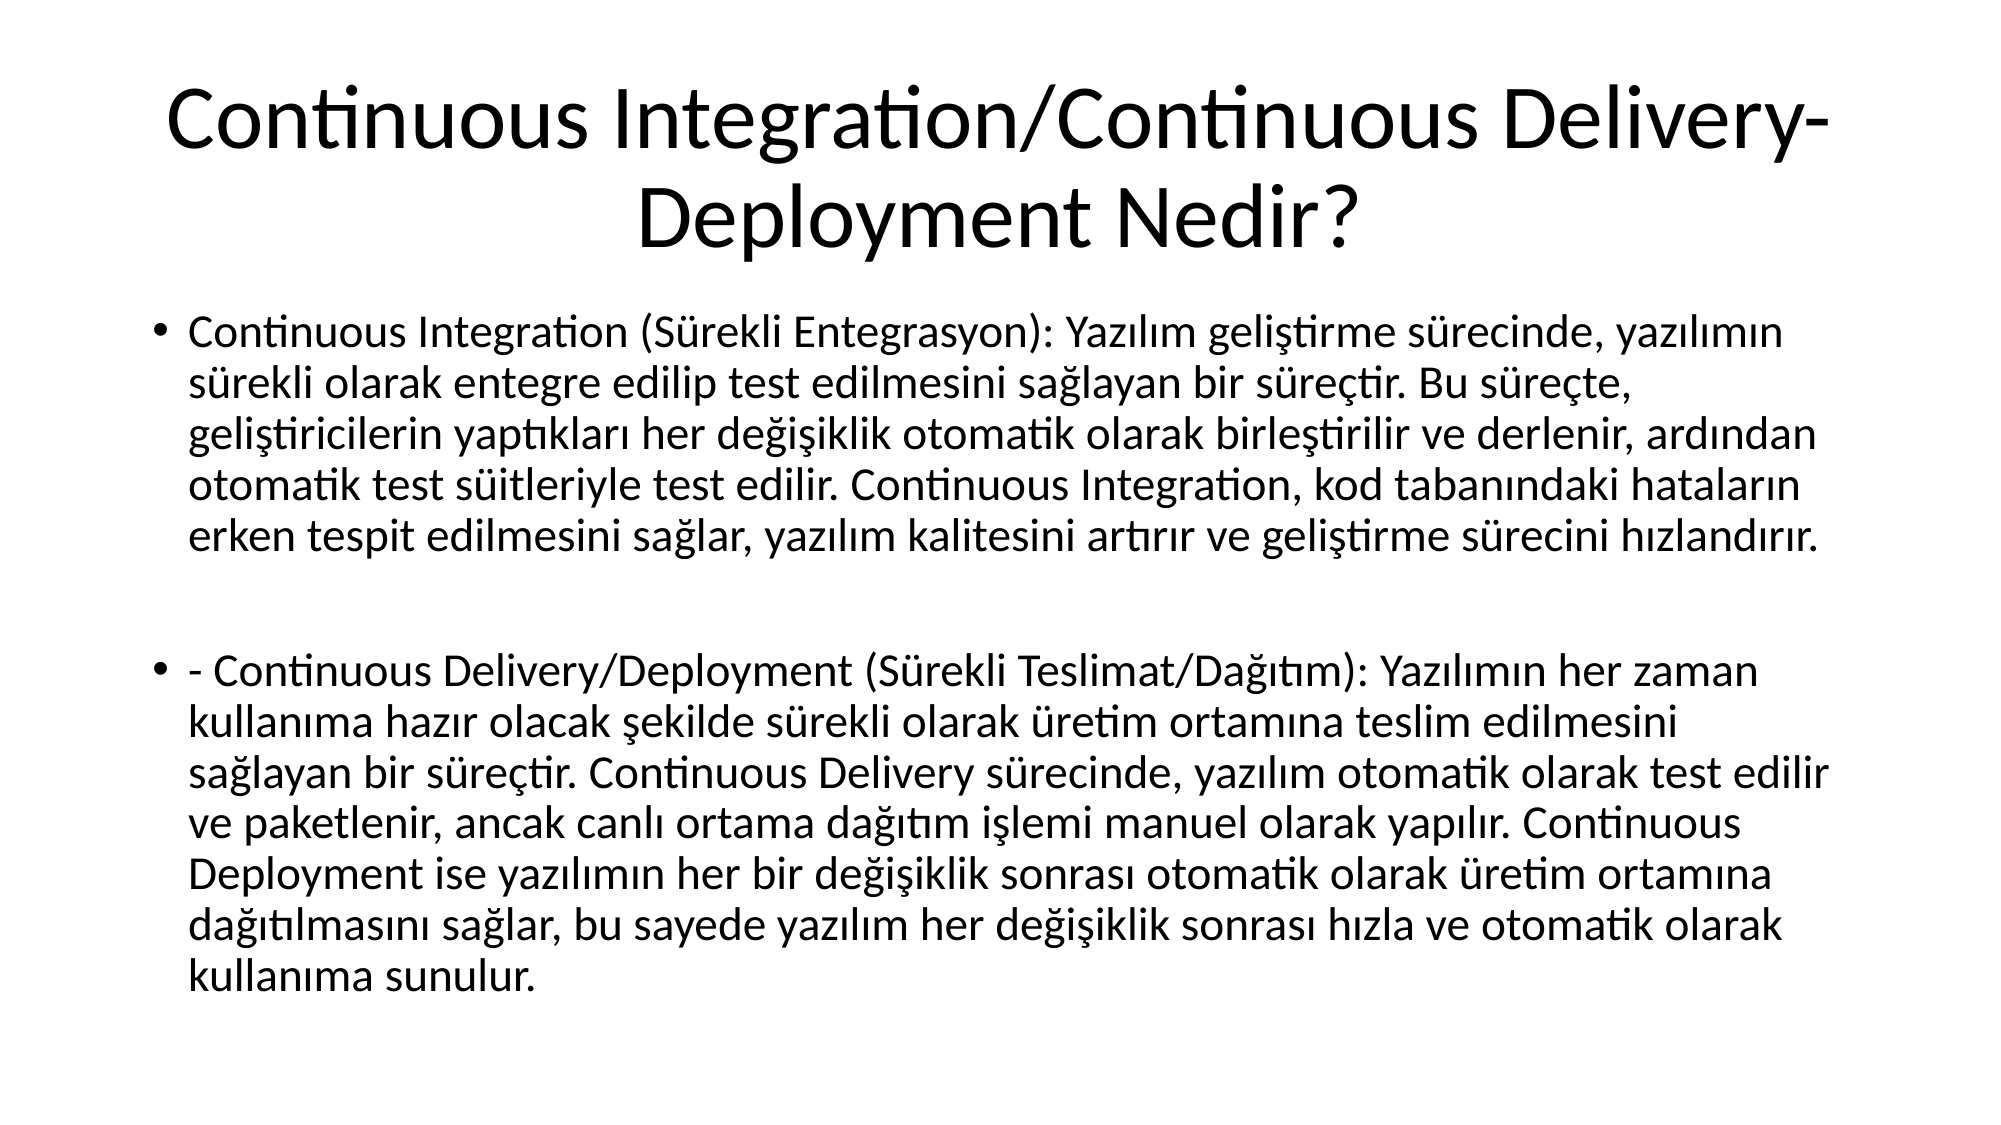

# Continuous Integration/Continuous Delivery-Deployment Nedir?
Continuous Integration (Sürekli Entegrasyon): Yazılım geliştirme sürecinde, yazılımın sürekli olarak entegre edilip test edilmesini sağlayan bir süreçtir. Bu süreçte, geliştiricilerin yaptıkları her değişiklik otomatik olarak birleştirilir ve derlenir, ardından otomatik test süitleriyle test edilir. Continuous Integration, kod tabanındaki hataların erken tespit edilmesini sağlar, yazılım kalitesini artırır ve geliştirme sürecini hızlandırır.

- Continuous Delivery/Deployment (Sürekli Teslimat/Dağıtım): Yazılımın her zaman kullanıma hazır olacak şekilde sürekli olarak üretim ortamına teslim edilmesini sağlayan bir süreçtir. Continuous Delivery sürecinde, yazılım otomatik olarak test edilir ve paketlenir, ancak canlı ortama dağıtım işlemi manuel olarak yapılır. Continuous Deployment ise yazılımın her bir değişiklik sonrası otomatik olarak üretim ortamına dağıtılmasını sağlar, bu sayede yazılım her değişiklik sonrası hızla ve otomatik olarak kullanıma sunulur.